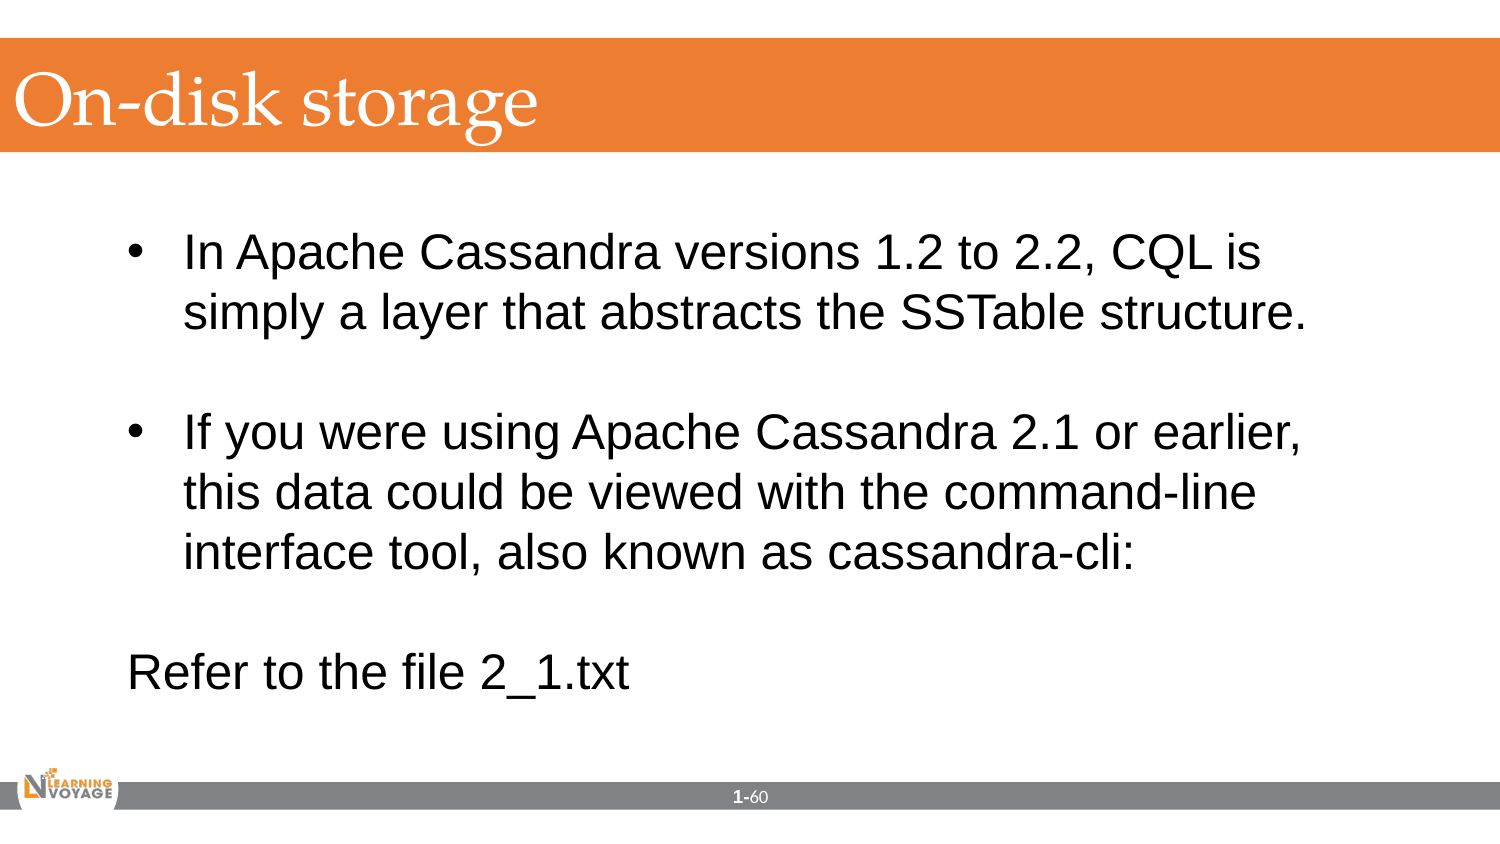

On-disk storage
In Apache Cassandra versions 1.2 to 2.2, CQL is simply a layer that abstracts the SSTable structure.

If you were using Apache Cassandra 2.1 or earlier, this data could be viewed with the command-line interface tool, also known as cassandra-cli:

Refer to the file 2_1.txt
1-60